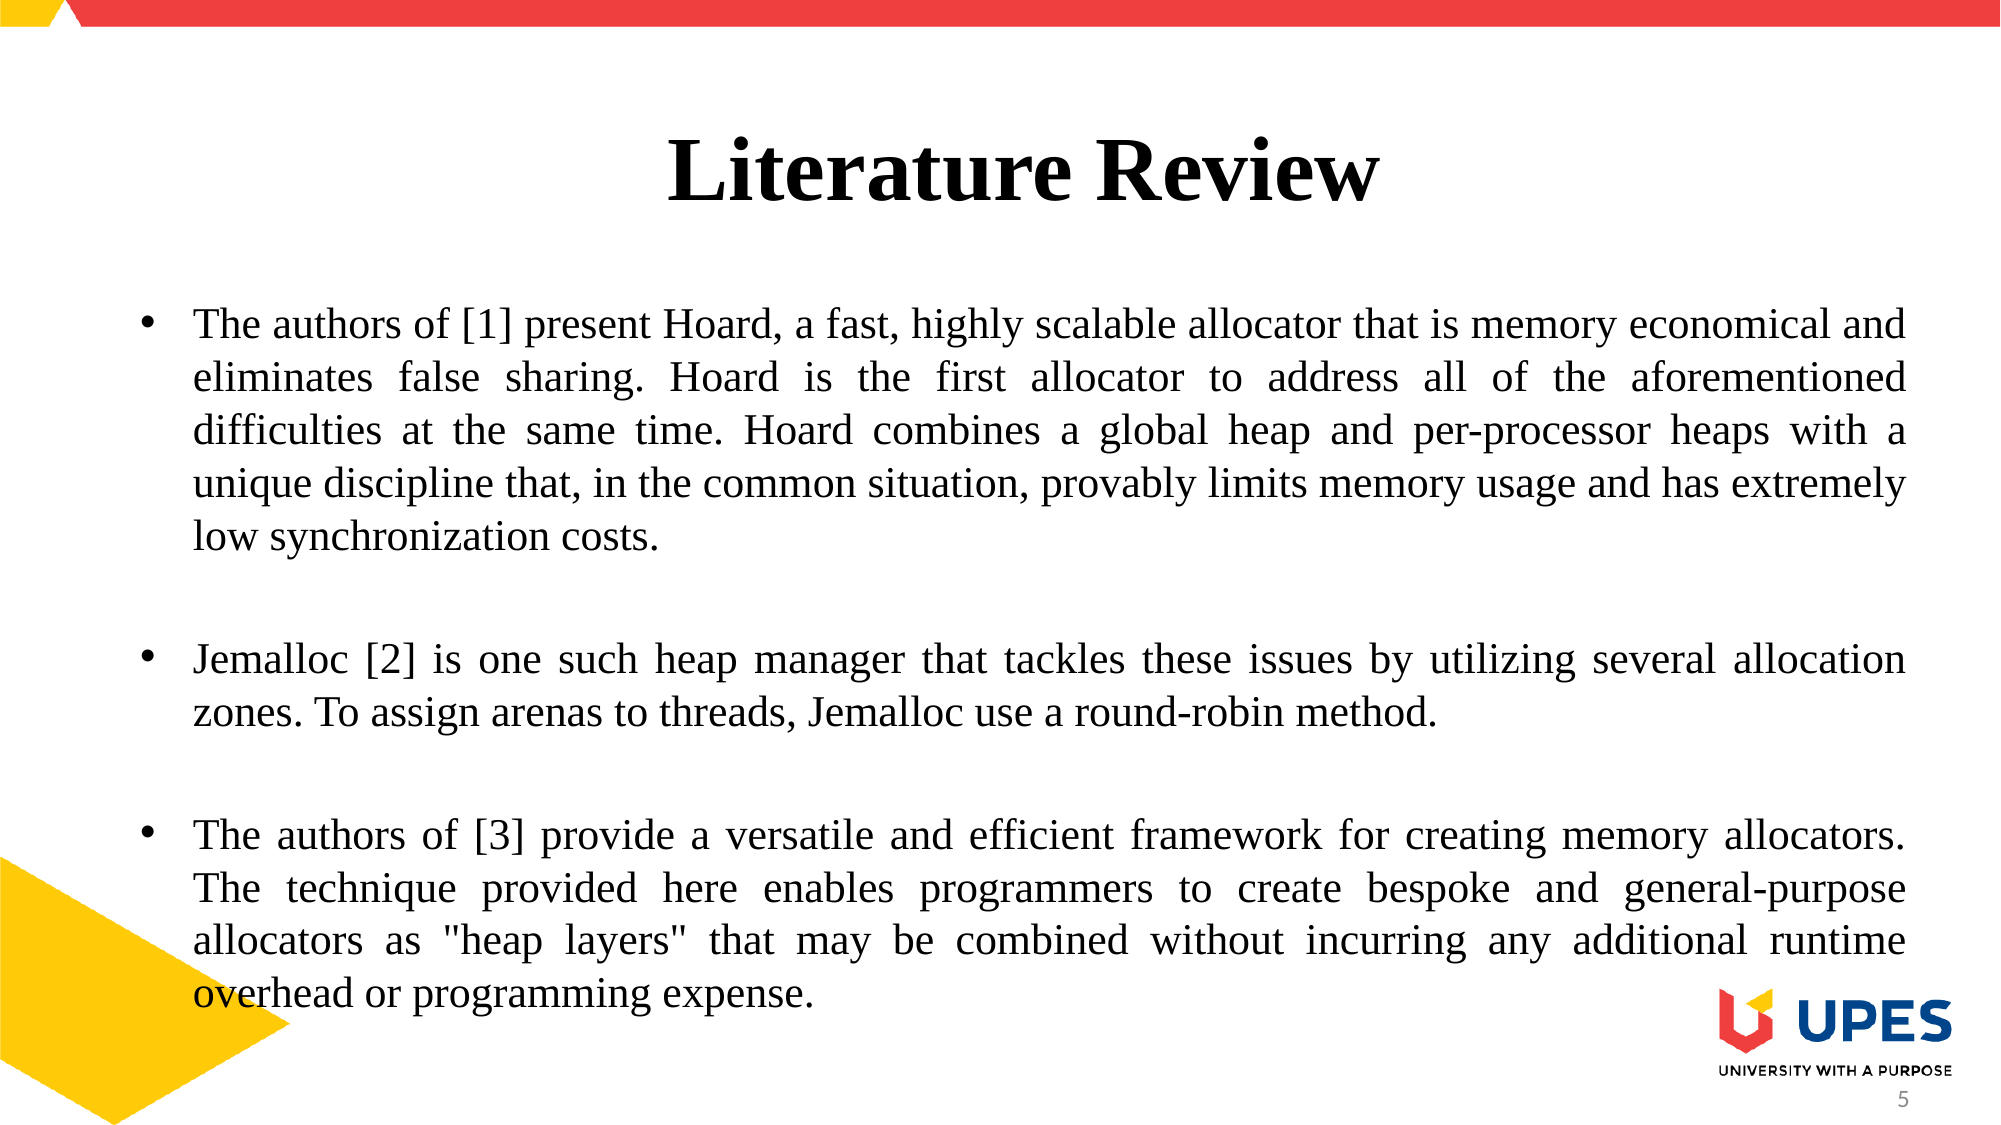

# Literature Review
The authors of [1] present Hoard, a fast, highly scalable allocator that is memory economical and eliminates false sharing. Hoard is the first allocator to address all of the aforementioned difficulties at the same time. Hoard combines a global heap and per-processor heaps with a unique discipline that, in the common situation, provably limits memory usage and has extremely low synchronization costs.

Jemalloc [2] is one such heap manager that tackles these issues by utilizing several allocation zones. To assign arenas to threads, Jemalloc use a round-robin method.

The authors of [3] provide a versatile and efficient framework for creating memory allocators. The technique provided here enables programmers to create bespoke and general-purpose allocators as "heap layers" that may be combined without incurring any additional runtime overhead or programming expense.